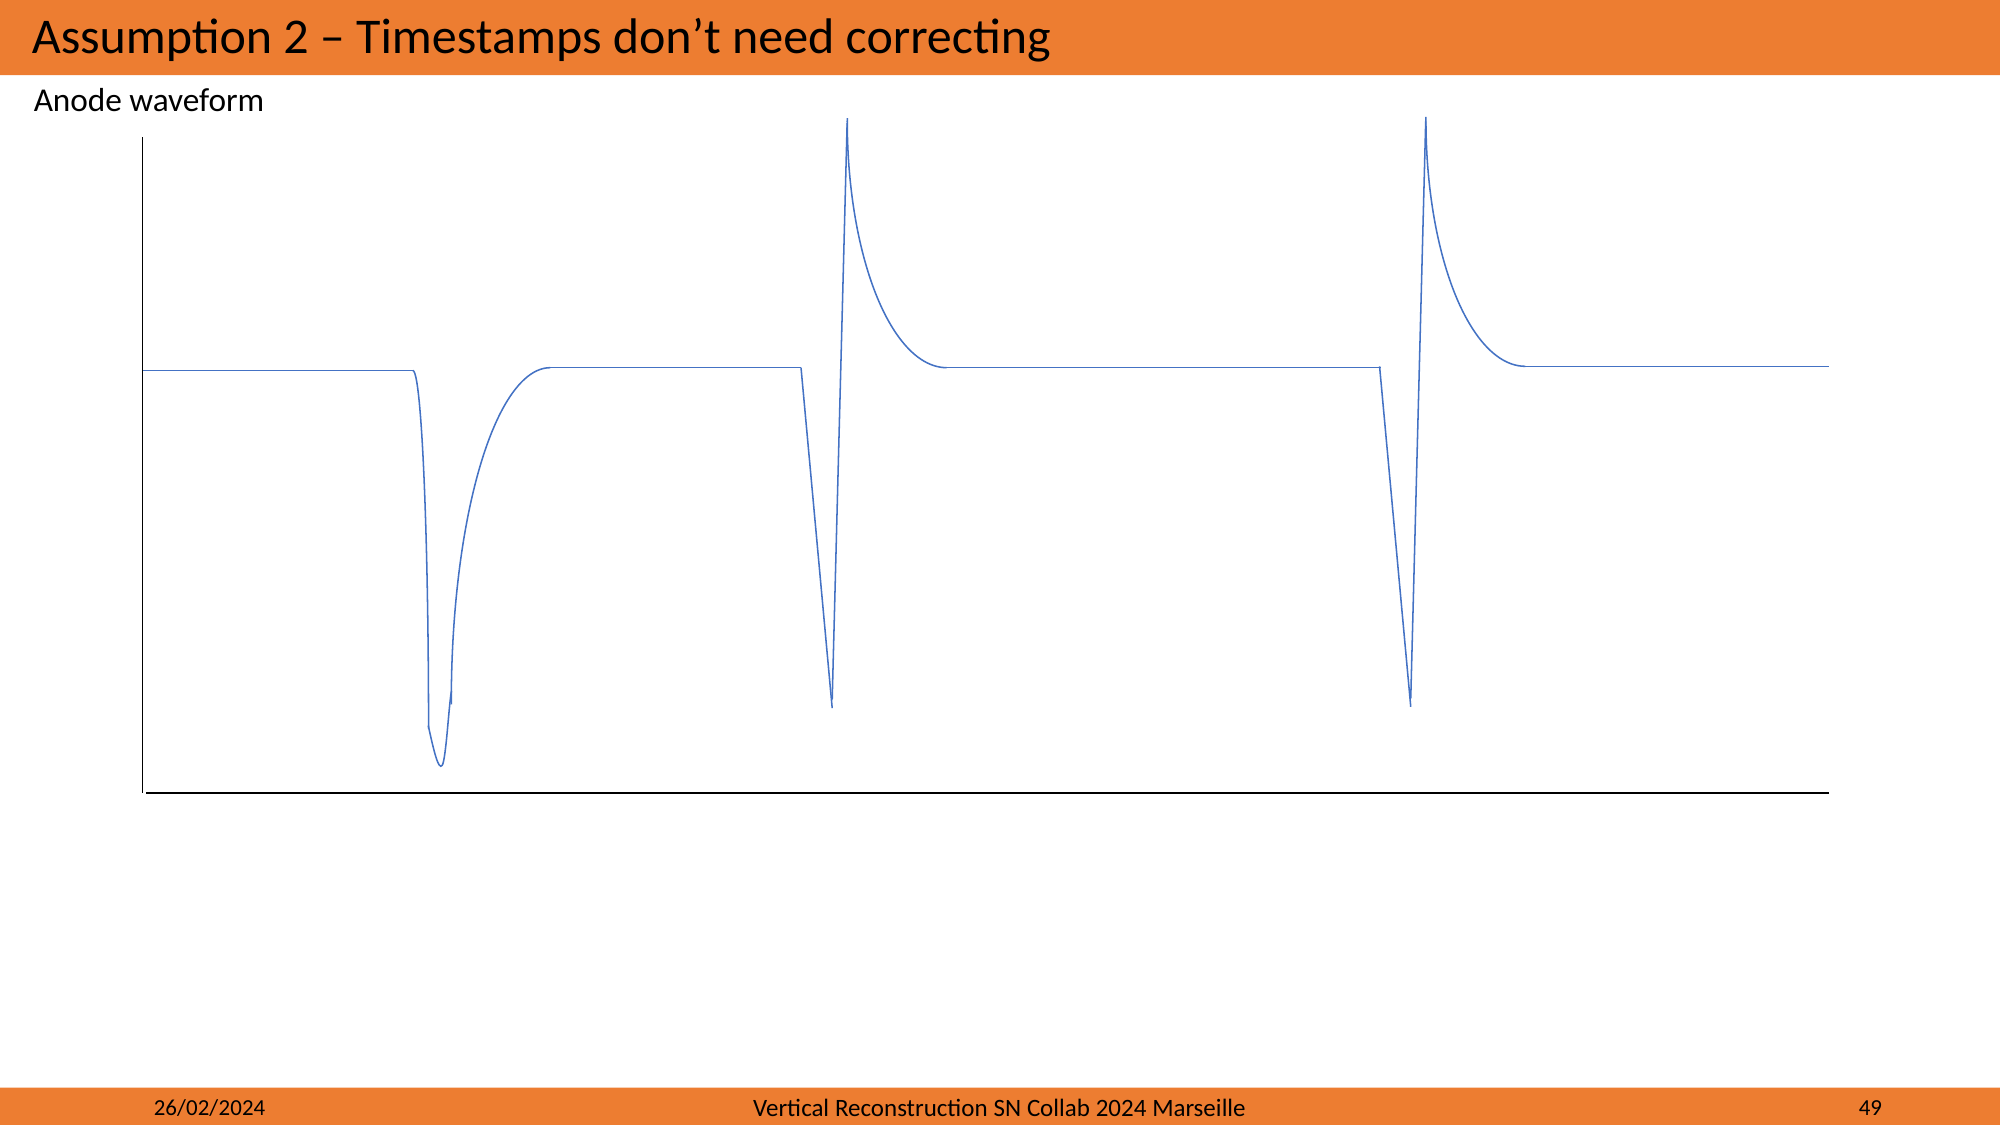

# Assumption 2 – Timestamps don’t need correcting

Anode waveform
If prop time changes more when using
Anode time measurements would be
Perfect metric for that !
Does t5 to t6 change with height ?
26/02/2024
Vertical Reconstruction SN Collab 2024 Marseille
49